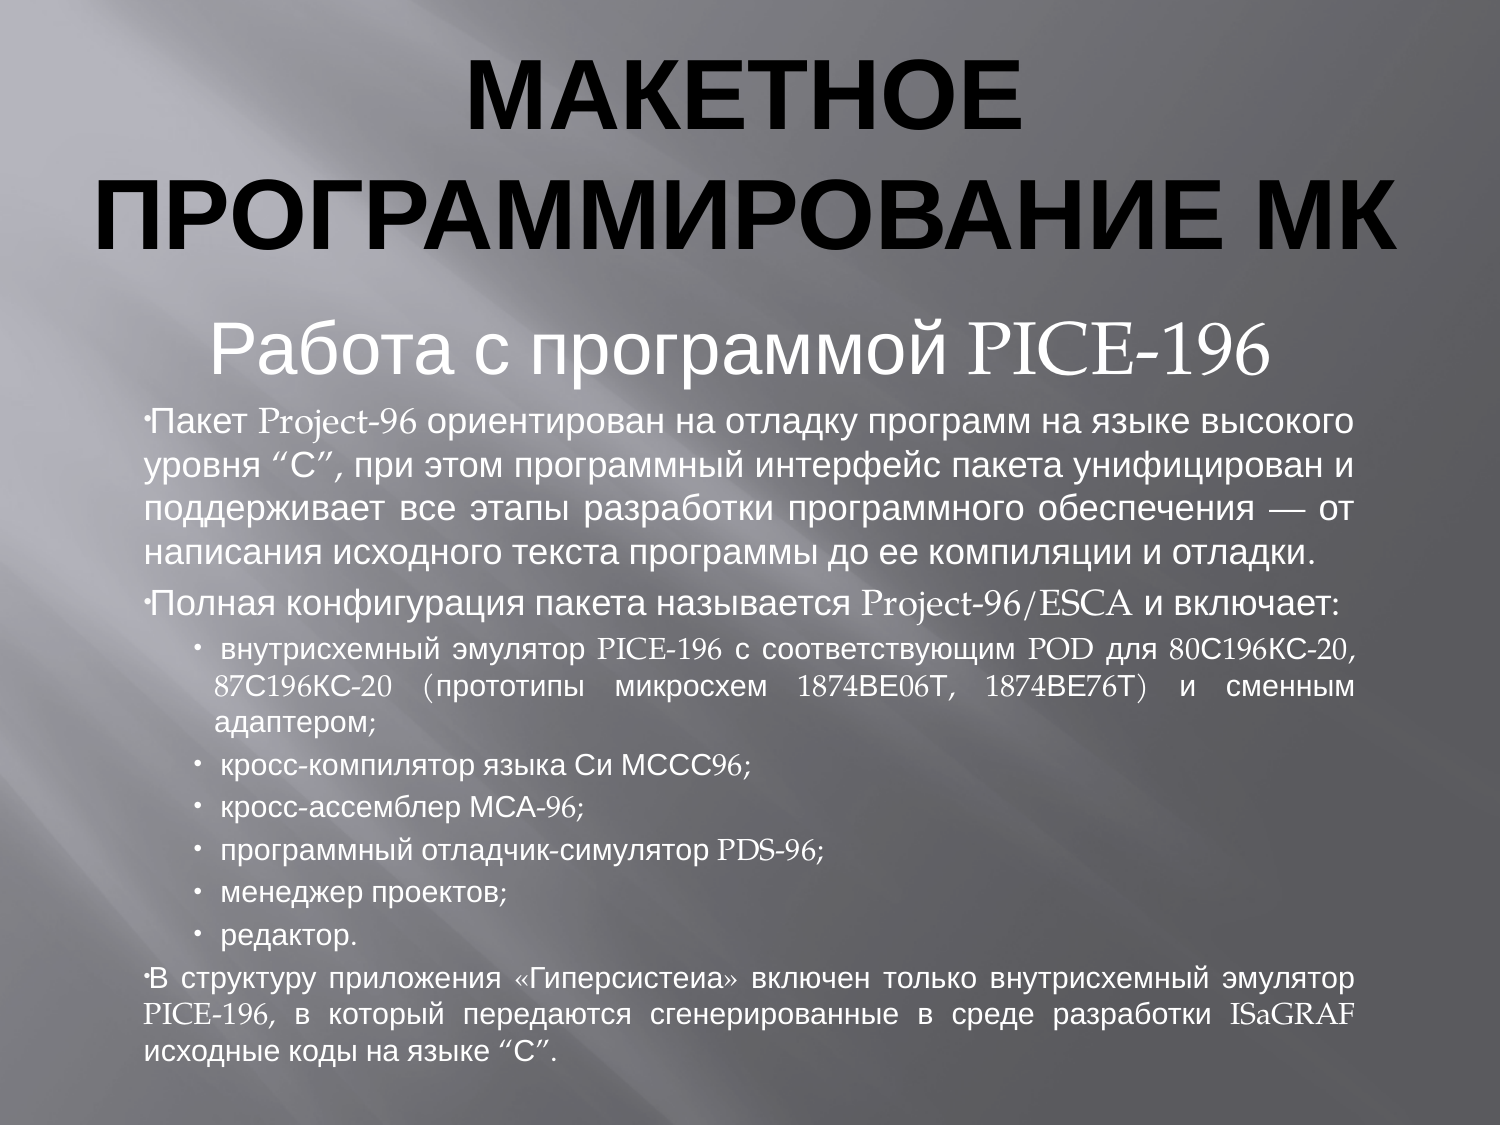

# Макетное программирование МК
Работа с программой PICE-196
Пакет Project-96 ориентирован на отладку программ на языке высокого уровня “С”, при этом программный интерфейс пакета унифицирован и поддерживает все этапы разработки программного обеспечения — от написания исходного текста программы до ее компиляции и отладки.
Полная конфигурация пакета называется Project-96/ESCA и включает:
внутрисхемный эмулятор PICE-196 с соответствующим POD для 80С196КС-20, 87С196КС-20 (прототипы микросхем 1874ВЕ06Т, 1874ВЕ76Т) и сменным адаптером;
кросс-компилятор языка Си МССС96;
кросс-ассемблер МСА-96;
программный отладчик-симулятор PDS-96;
менеджер проектов;
редактор.
В структуру приложения «Гиперсистеиа» включен только внутрисхемный эмулятор PICE-196, в который передаются сгенерированные в среде разработки ISaGRAF исходные коды на языке “С”.